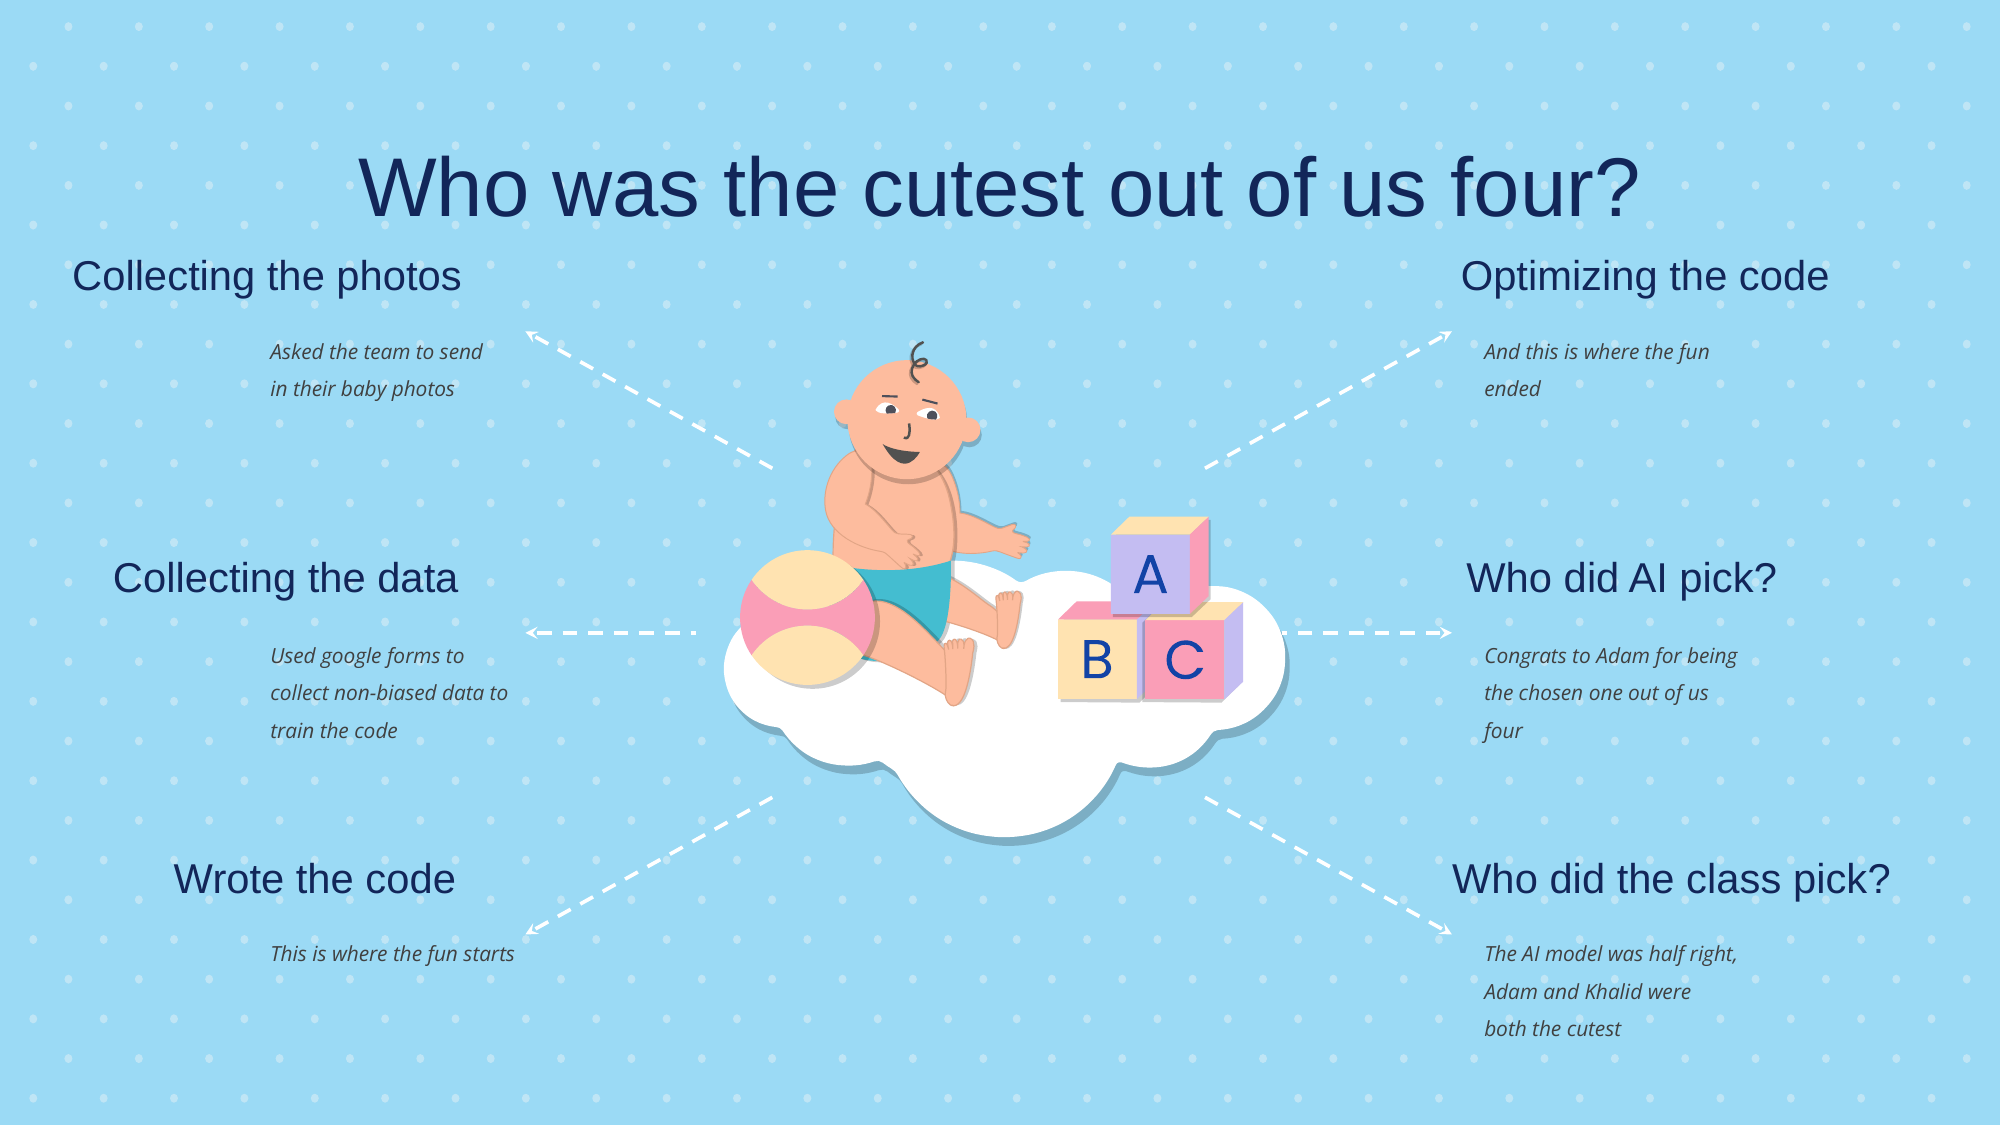

Who was the cutest out of us four?
Collecting the photos
Optimizing the code
Asked the team to send in their baby photos
And this is where the fun ended

Collecting the data
Who did AI pick?

Used google forms to collect non-biased data to train the code
Congrats to Adam for being the chosen one out of us four
Wrote the code
Who did the class pick?
This is where the fun starts
The AI model was half right, Adam and Khalid were both the cutest